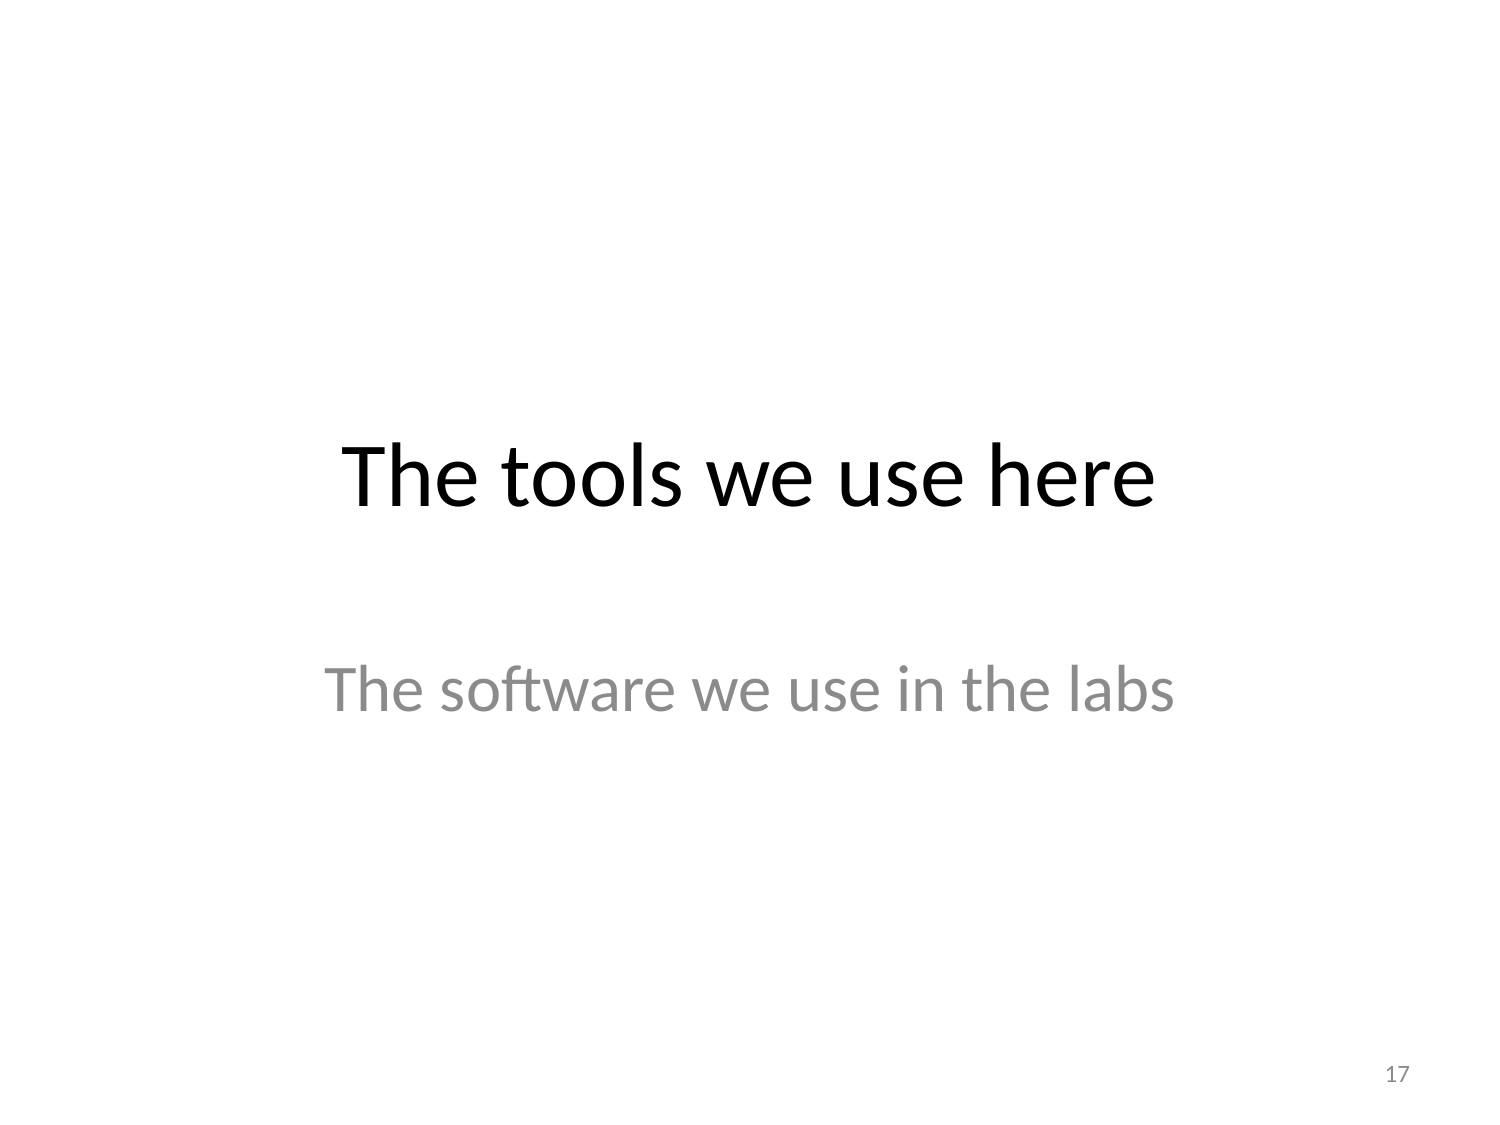

# The tools we use here
The software we use in the labs
17